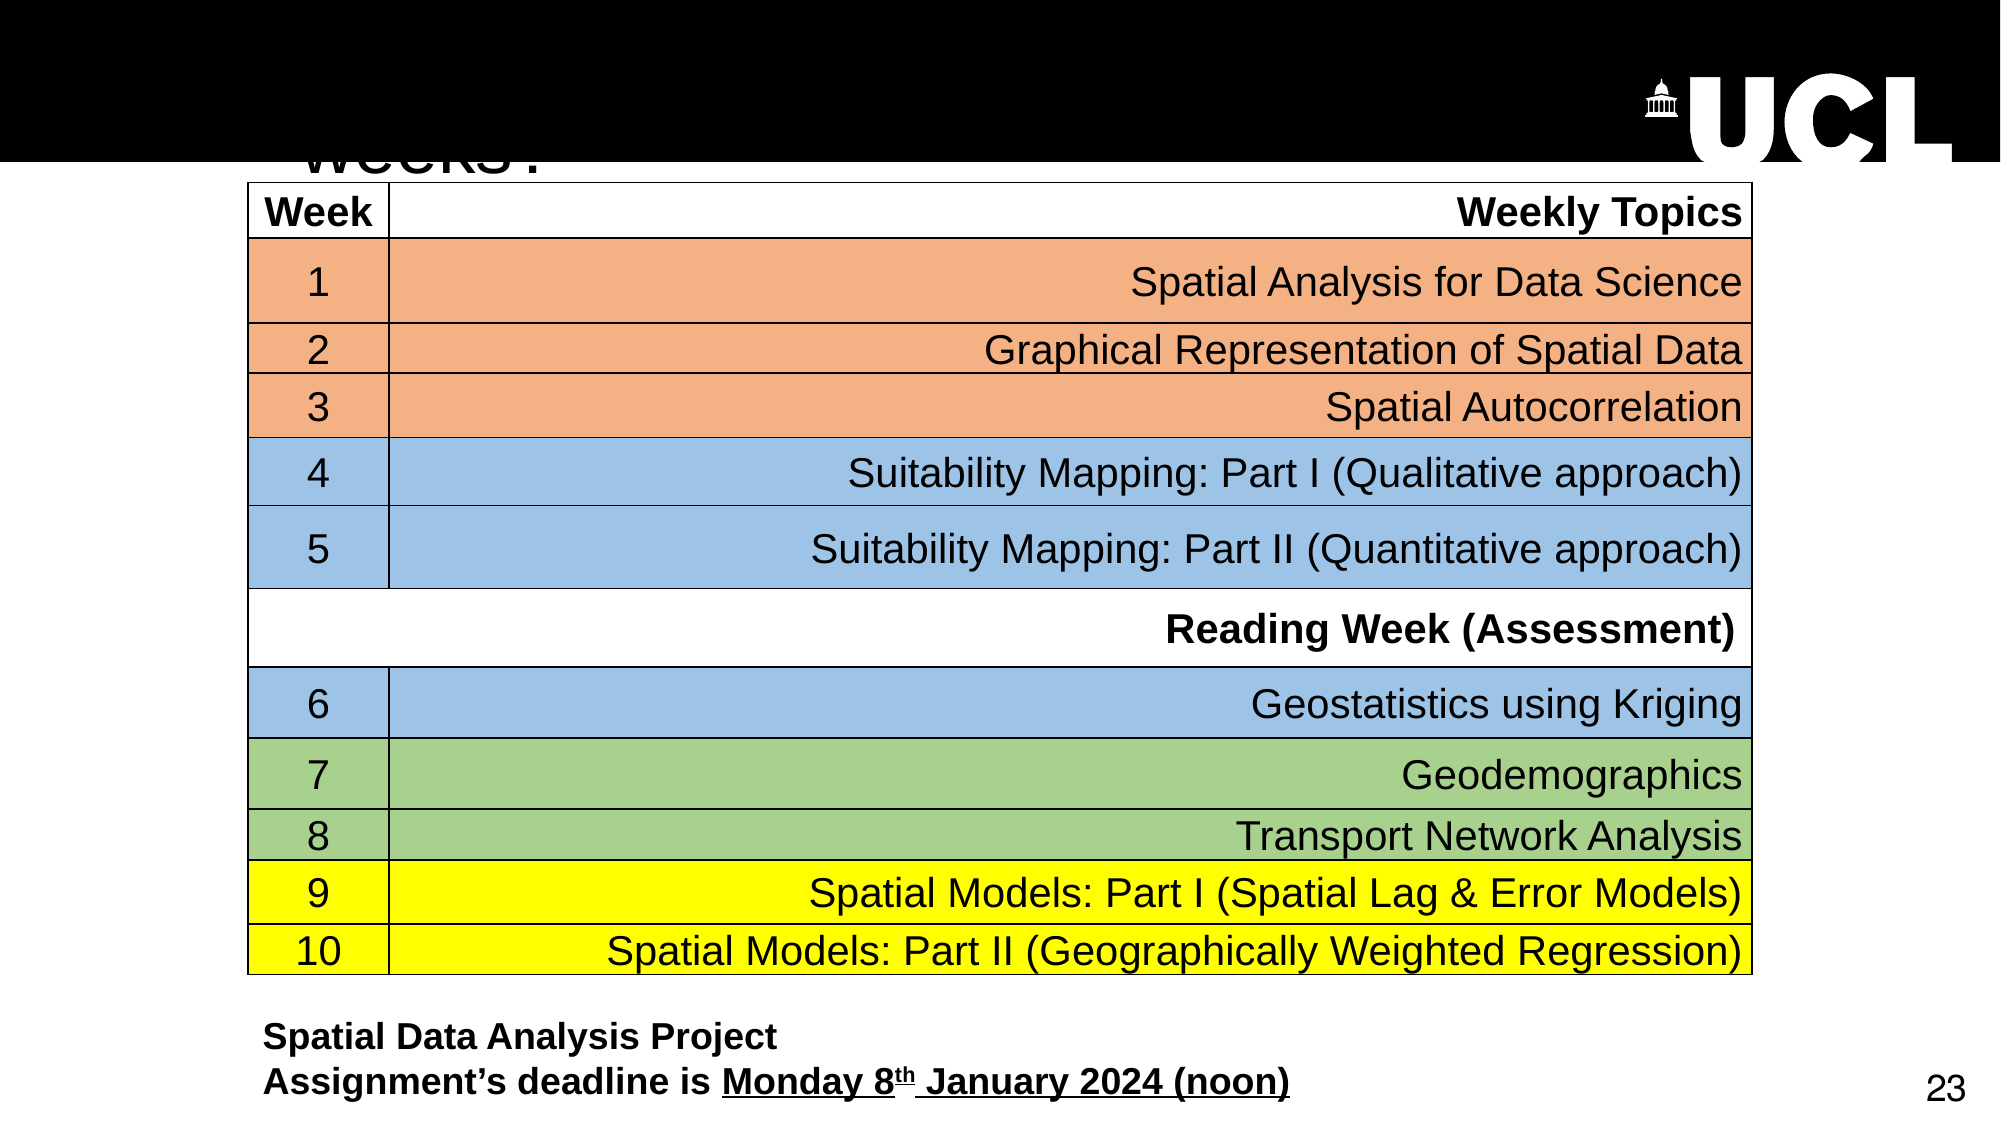

What have we covered in past 10 weeks?
| Week | Weekly Topics |
| --- | --- |
| 1 | Spatial Analysis for Data Science |
| 2 | Graphical Representation of Spatial Data |
| 3 | Spatial Autocorrelation |
| 4 | Suitability Mapping: Part I (Qualitative approach) |
| 5 | Suitability Mapping: Part II (Quantitative approach) |
| Reading Week (Assessment) |  |
| 6 | Geostatistics using Kriging |
| 7 | Geodemographics |
| 8 | Transport Network Analysis |
| 9 | Spatial Models: Part I (Spatial Lag & Error Models) |
| 10 | Spatial Models: Part II (Geographically Weighted Regression) |
Spatial Data Analysis Project
Assignment’s deadline is Monday 8th January 2024 (noon)
23